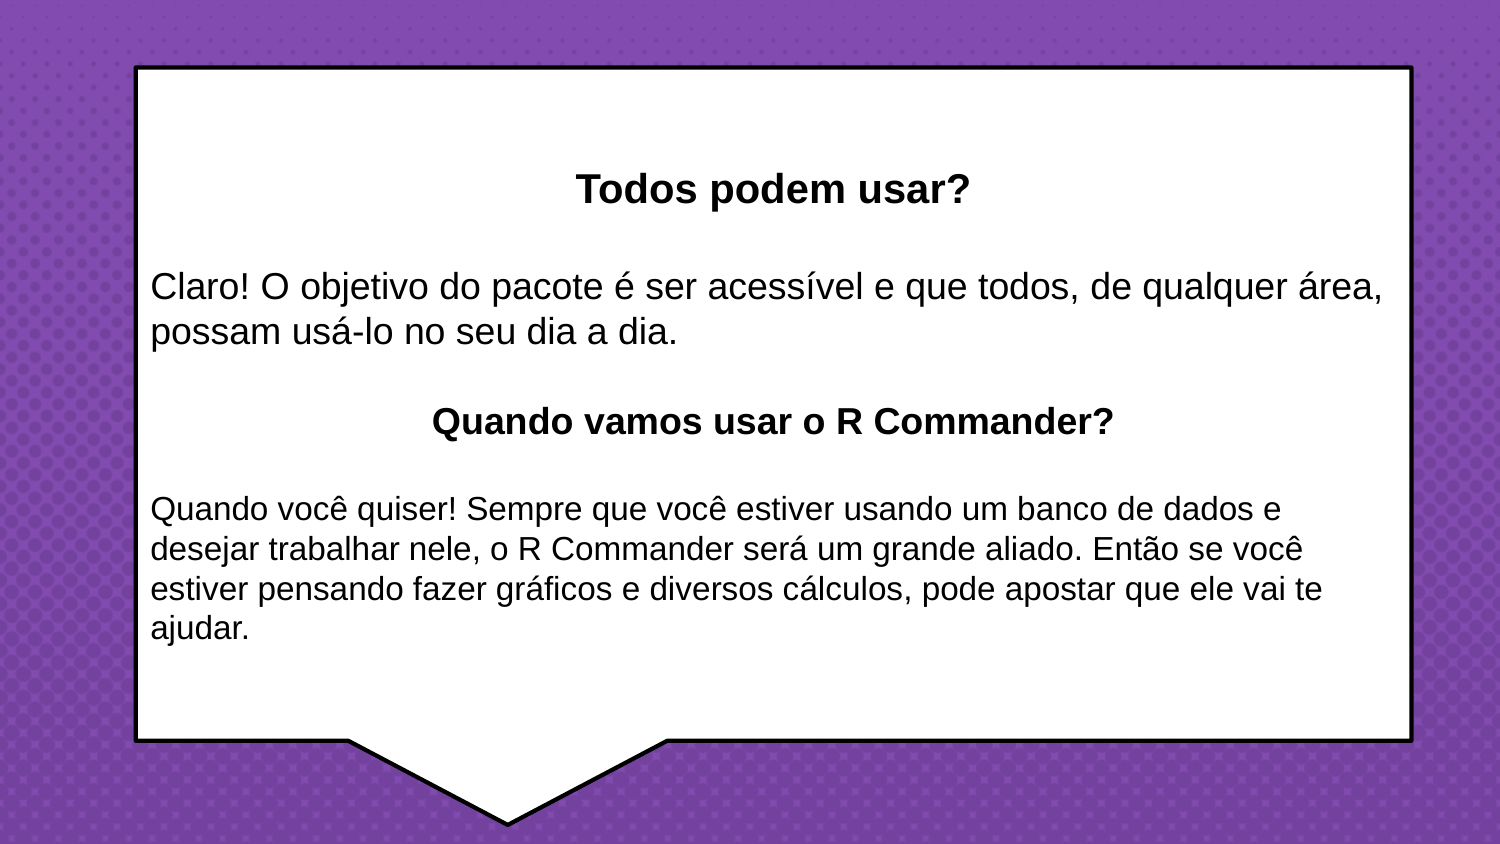

Todos podem usar?

Claro! O objetivo do pacote é ser acessível e que todos, de qualquer área, possam usá-lo no seu dia a dia.

Quando vamos usar o R Commander?

Quando você quiser! Sempre que você estiver usando um banco de dados e desejar trabalhar nele, o R Commander será um grande aliado. Então se você estiver pensando fazer gráficos e diversos cálculos, pode apostar que ele vai te ajudar.